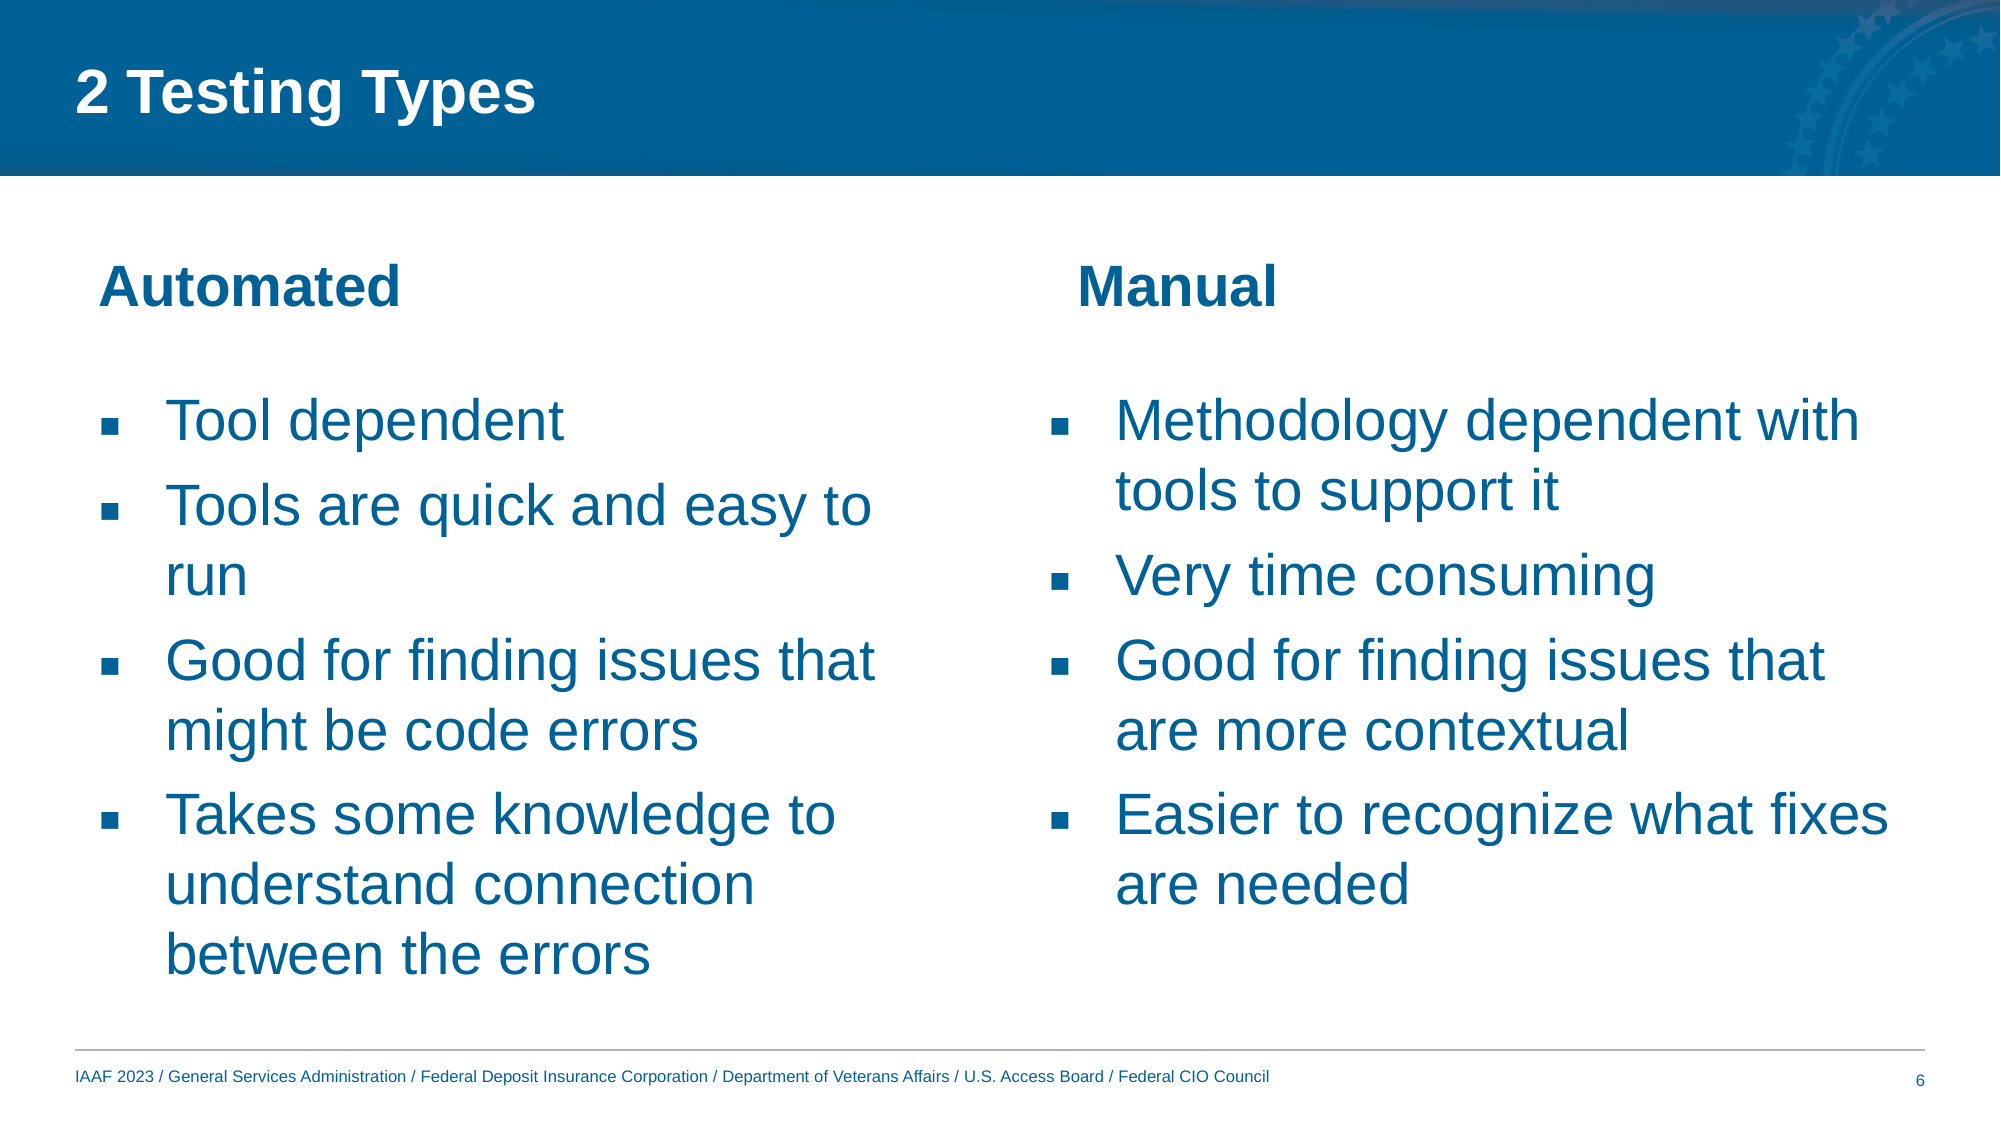

# 2 Testing Types
Automated
Manual
Tool dependent
Tools are quick and easy to run
Good for finding issues that might be code errors
Takes some knowledge to understand connection between the errors

Methodology dependent with tools to support it
Very time consuming
Good for finding issues that are more contextual
Easier to recognize what fixes are needed

6